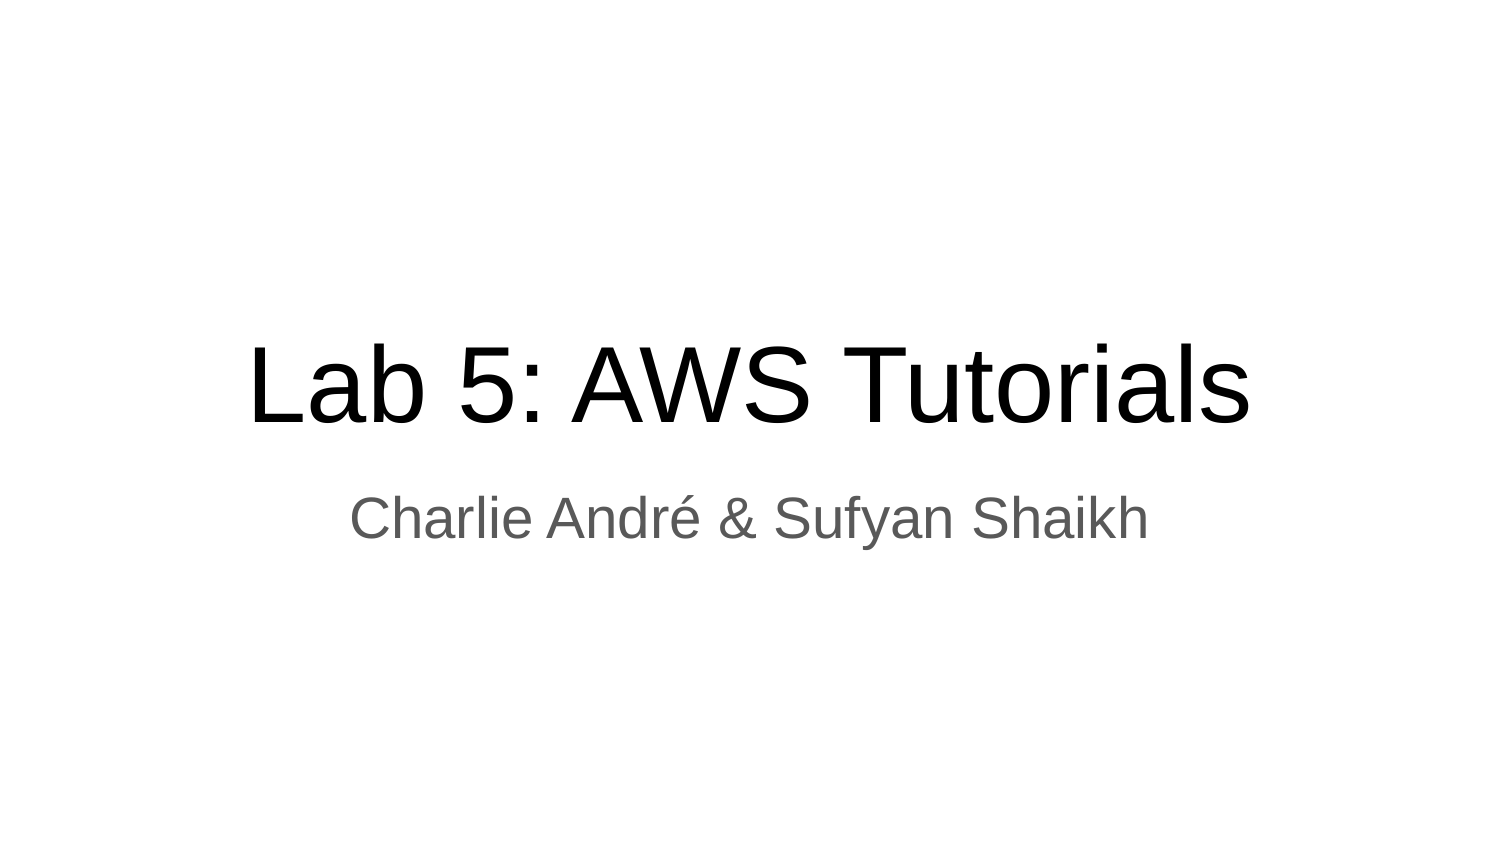

# Lab 5: AWS Tutorials
Charlie André & Sufyan Shaikh